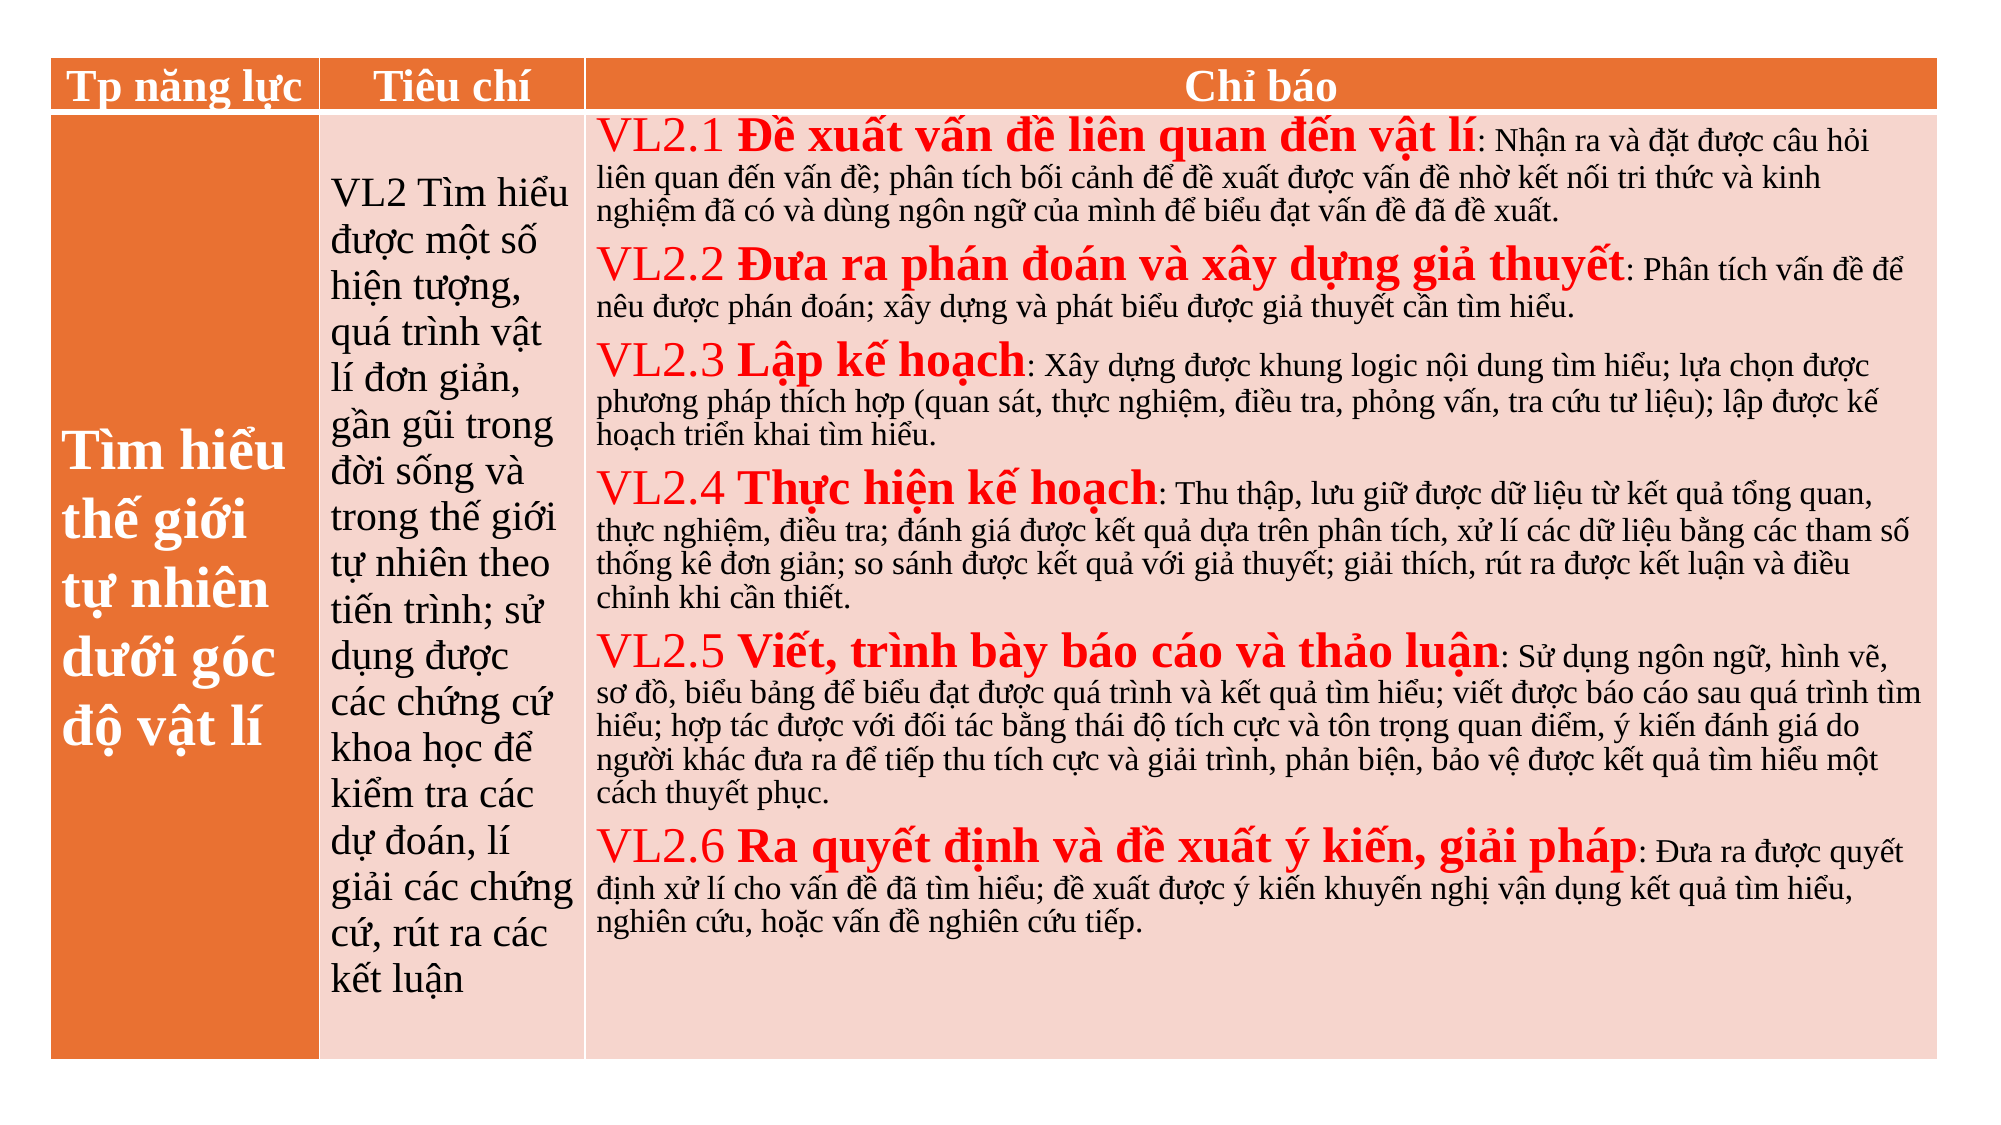

| Tp năng lực | Tiêu chí | Chỉ báo |
| --- | --- | --- |
| Tìm hiểu thế giới tự nhiên dưới góc độ vật lí | VL2 Tìm hiểu được một số hiện tượng, quá trình vật lí đơn giản, gần gũi trong đời sống và trong thế giới tự nhiên theo tiến trình; sử dụng được các chứng cứ khoa học để kiểm tra các dự đoán, lí giải các chứng cứ, rút ra các kết luận | VL2.1 Đề xuất vấn đề liên quan đến vật lí: Nhận ra và đặt được câu hỏi liên quan đến vấn đề; phân tích bối cảnh để đề xuất được vấn đề nhờ kết nối tri thức và kinh nghiệm đã có và dùng ngôn ngữ của mình để biểu đạt vấn đề đã đề xuất. VL2.2 Đưa ra phán đoán và xây dựng giả thuyết: Phân tích vấn đề để nêu được phán đoán; xây dựng và phát biểu được giả thuyết cần tìm hiểu. VL2.3 Lập kế hoạch: Xây dựng được khung logic nội dung tìm hiểu; lựa chọn được phương pháp thích hợp (quan sát, thực nghiệm, điều tra, phỏng vấn, tra cứu tư liệu); lập được kế hoạch triển khai tìm hiểu. VL2.4 Thực hiện kế hoạch: Thu thập, lưu giữ được dữ liệu từ kết quả tổng quan, thực nghiệm, điều tra; đánh giá được kết quả dựa trên phân tích, xử lí các dữ liệu bằng các tham số thống kê đơn giản; so sánh được kết quả với giả thuyết; giải thích, rút ra được kết luận và điều chỉnh khi cần thiết. VL2.5 Viết, trình bày báo cáo và thảo luận: Sử dụng ngôn ngữ, hình vẽ, sơ đồ, biểu bảng để biểu đạt được quá trình và kết quả tìm hiểu; viết được báo cáo sau quá trình tìm hiểu; hợp tác được với đối tác bằng thái độ tích cực và tôn trọng quan điểm, ý kiến đánh giá do người khác đưa ra để tiếp thu tích cực và giải trình, phản biện, bảo vệ được kết quả tìm hiểu một cách thuyết phục. VL2.6 Ra quyết định và đề xuất ý kiến, giải pháp: Đưa ra được quyết định xử lí cho vấn đề đã tìm hiểu; đề xuất được ý kiến khuyến nghị vận dụng kết quả tìm hiểu, nghiên cứu, hoặc vấn đề nghiên cứu tiếp. |